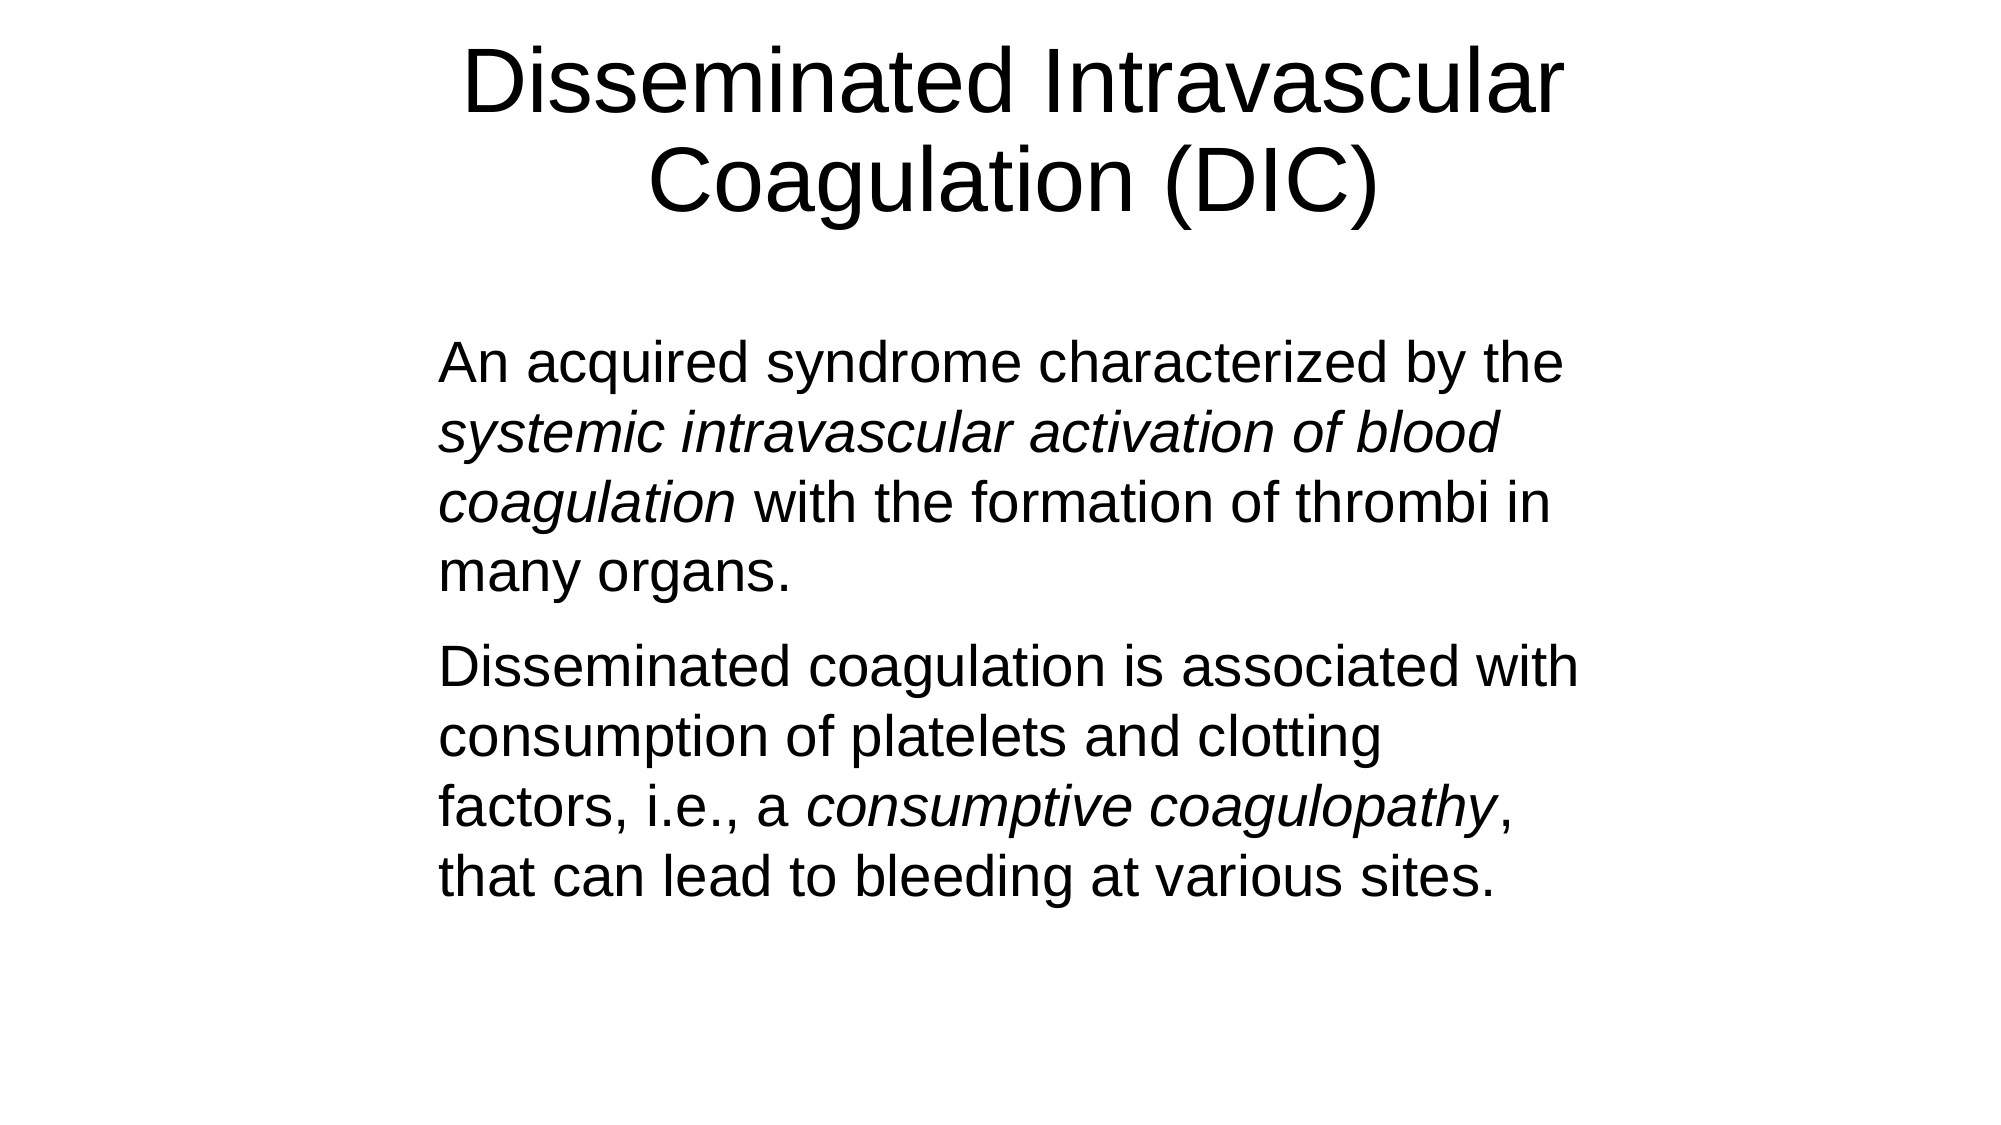

# Disseminated Intravascular Coagulation (DIC)
An acquired syndrome characterized by the systemic intravascular activation of blood coagulation with the formation of thrombi in many organs.
Disseminated coagulation is associated with consumption of platelets and clotting factors, i.e., a consumptive coagulopathy, that can lead to bleeding at various sites.